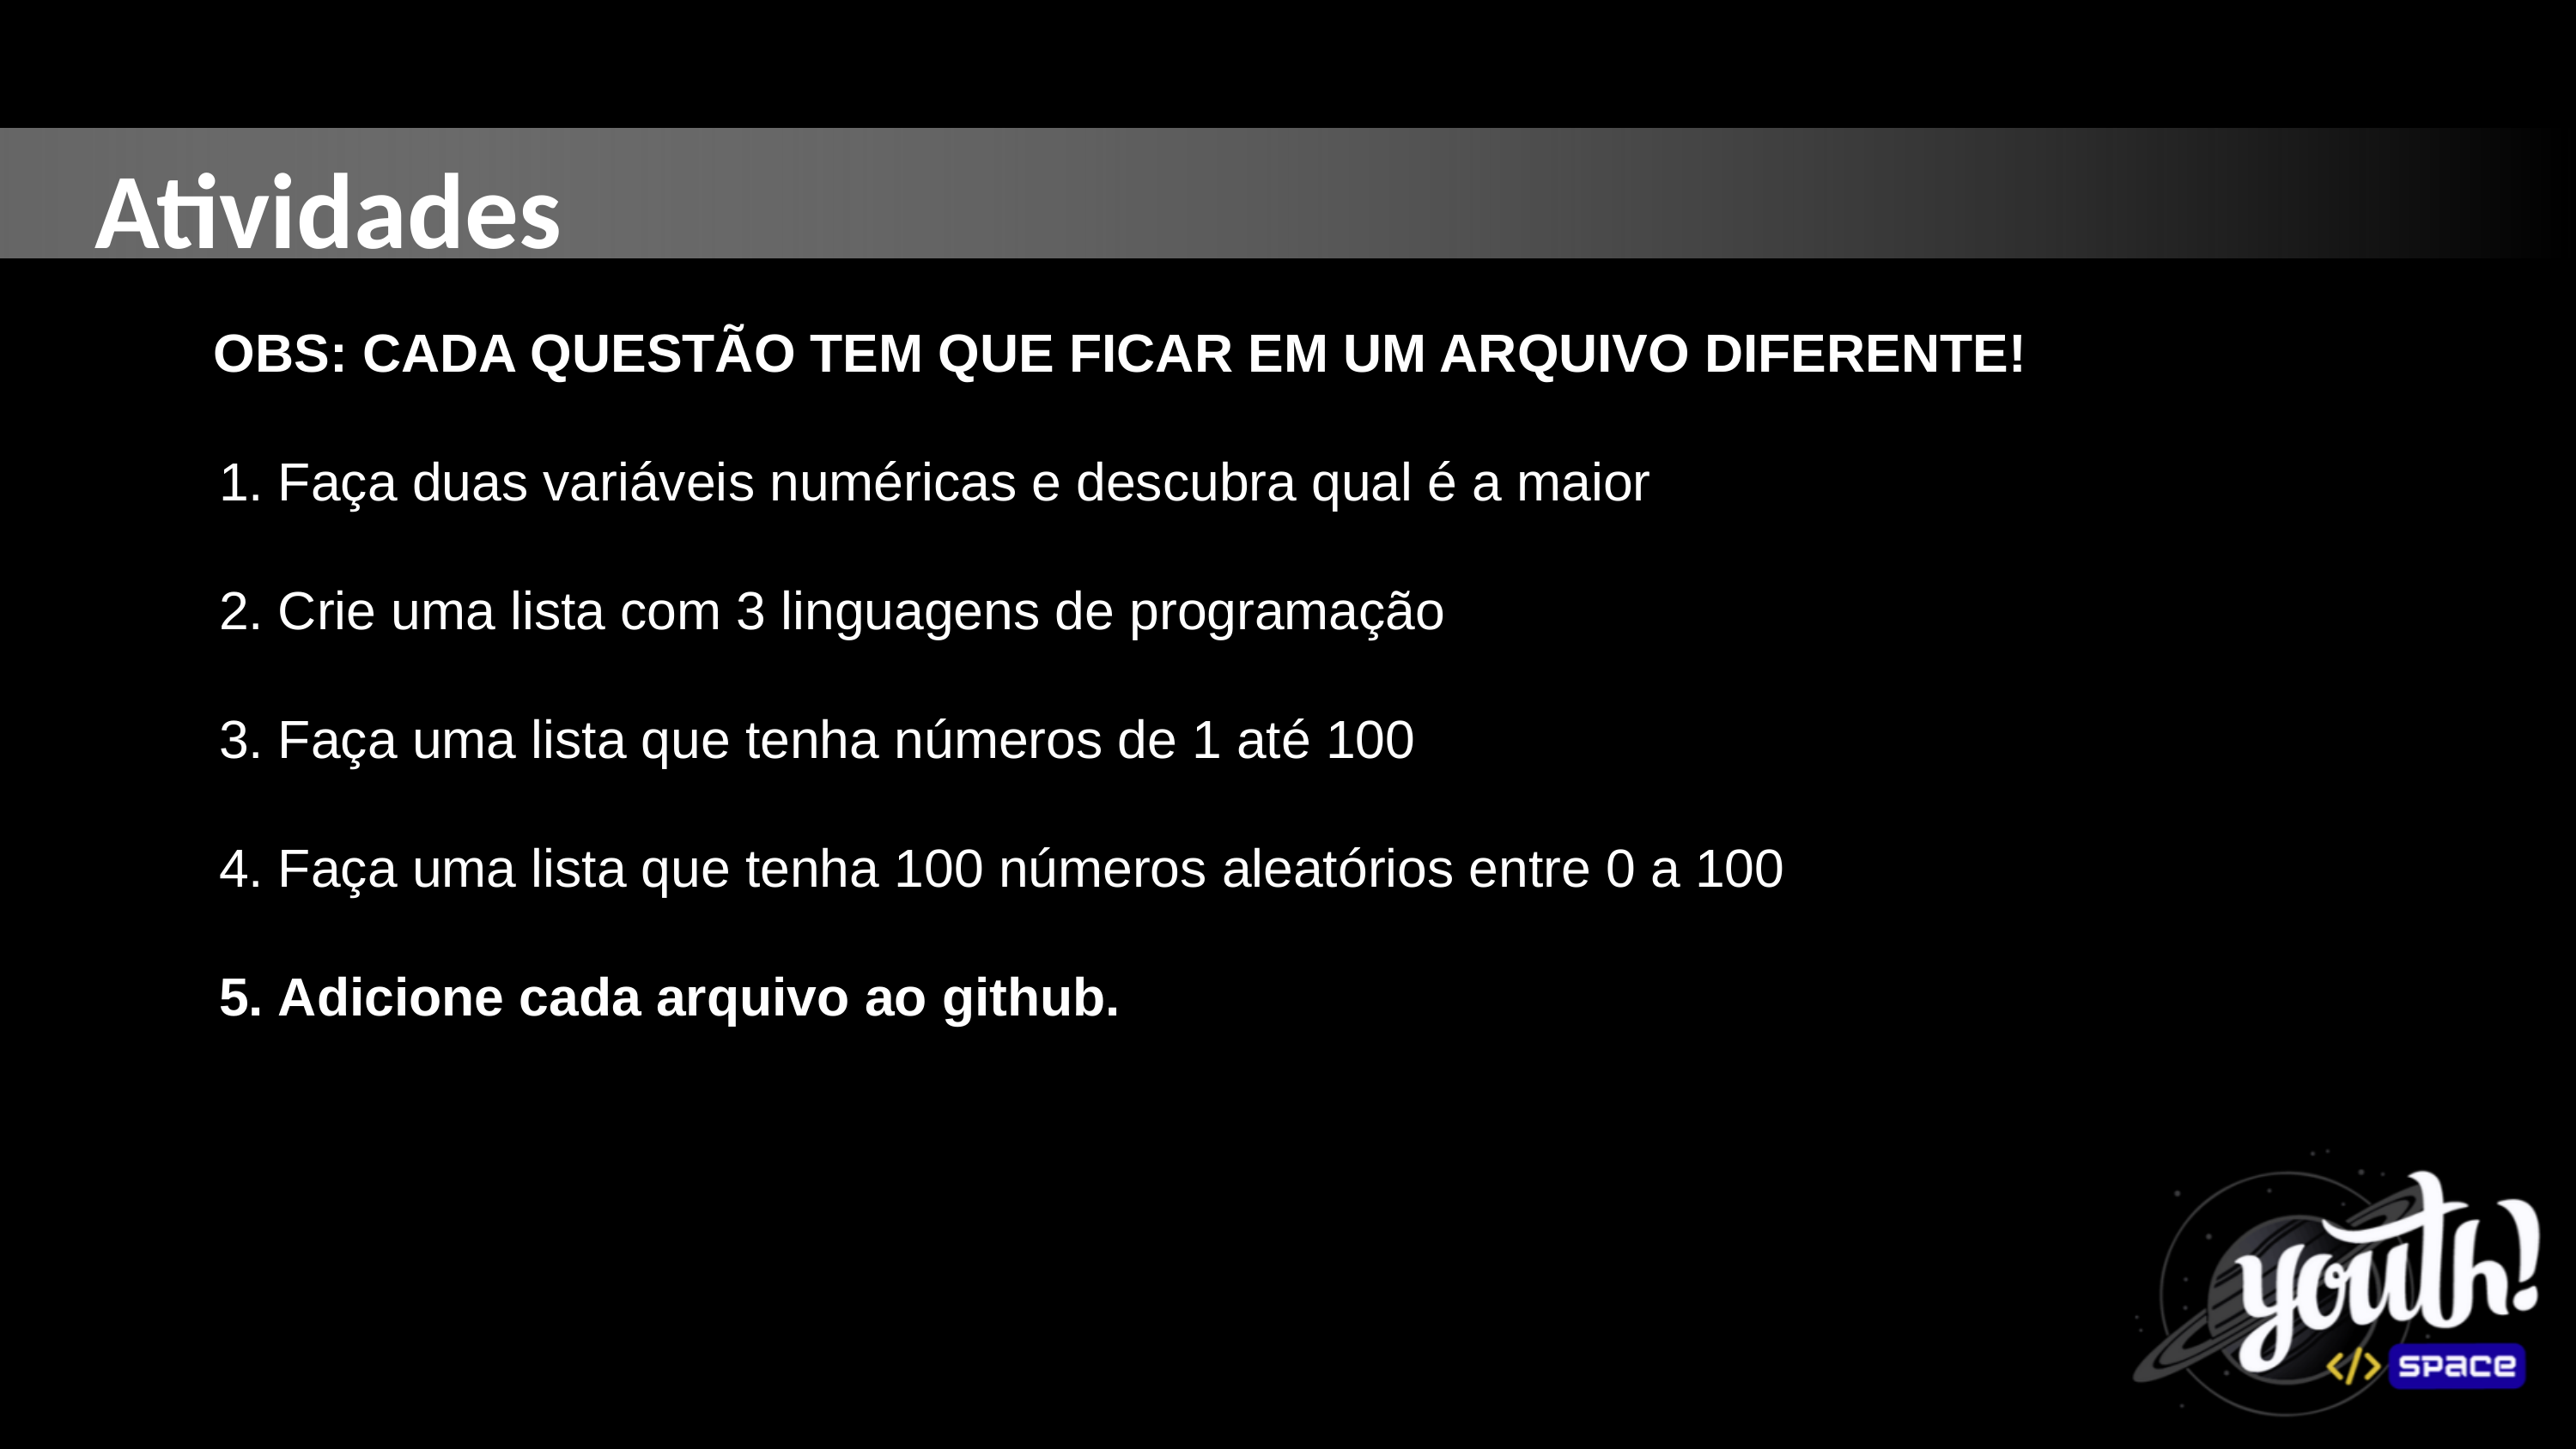

Atividades

OBS: CADA QUESTÃO TEM QUE FICAR EM UM ARQUIVO DIFERENTE!

Faça duas variáveis numéricas e descubra qual é a maior

Crie uma lista com 3 linguagens de programação

Faça uma lista que tenha números de 1 até 100

Faça uma lista que tenha 100 números aleatórios entre 0 a 100

Adicione cada arquivo ao github.